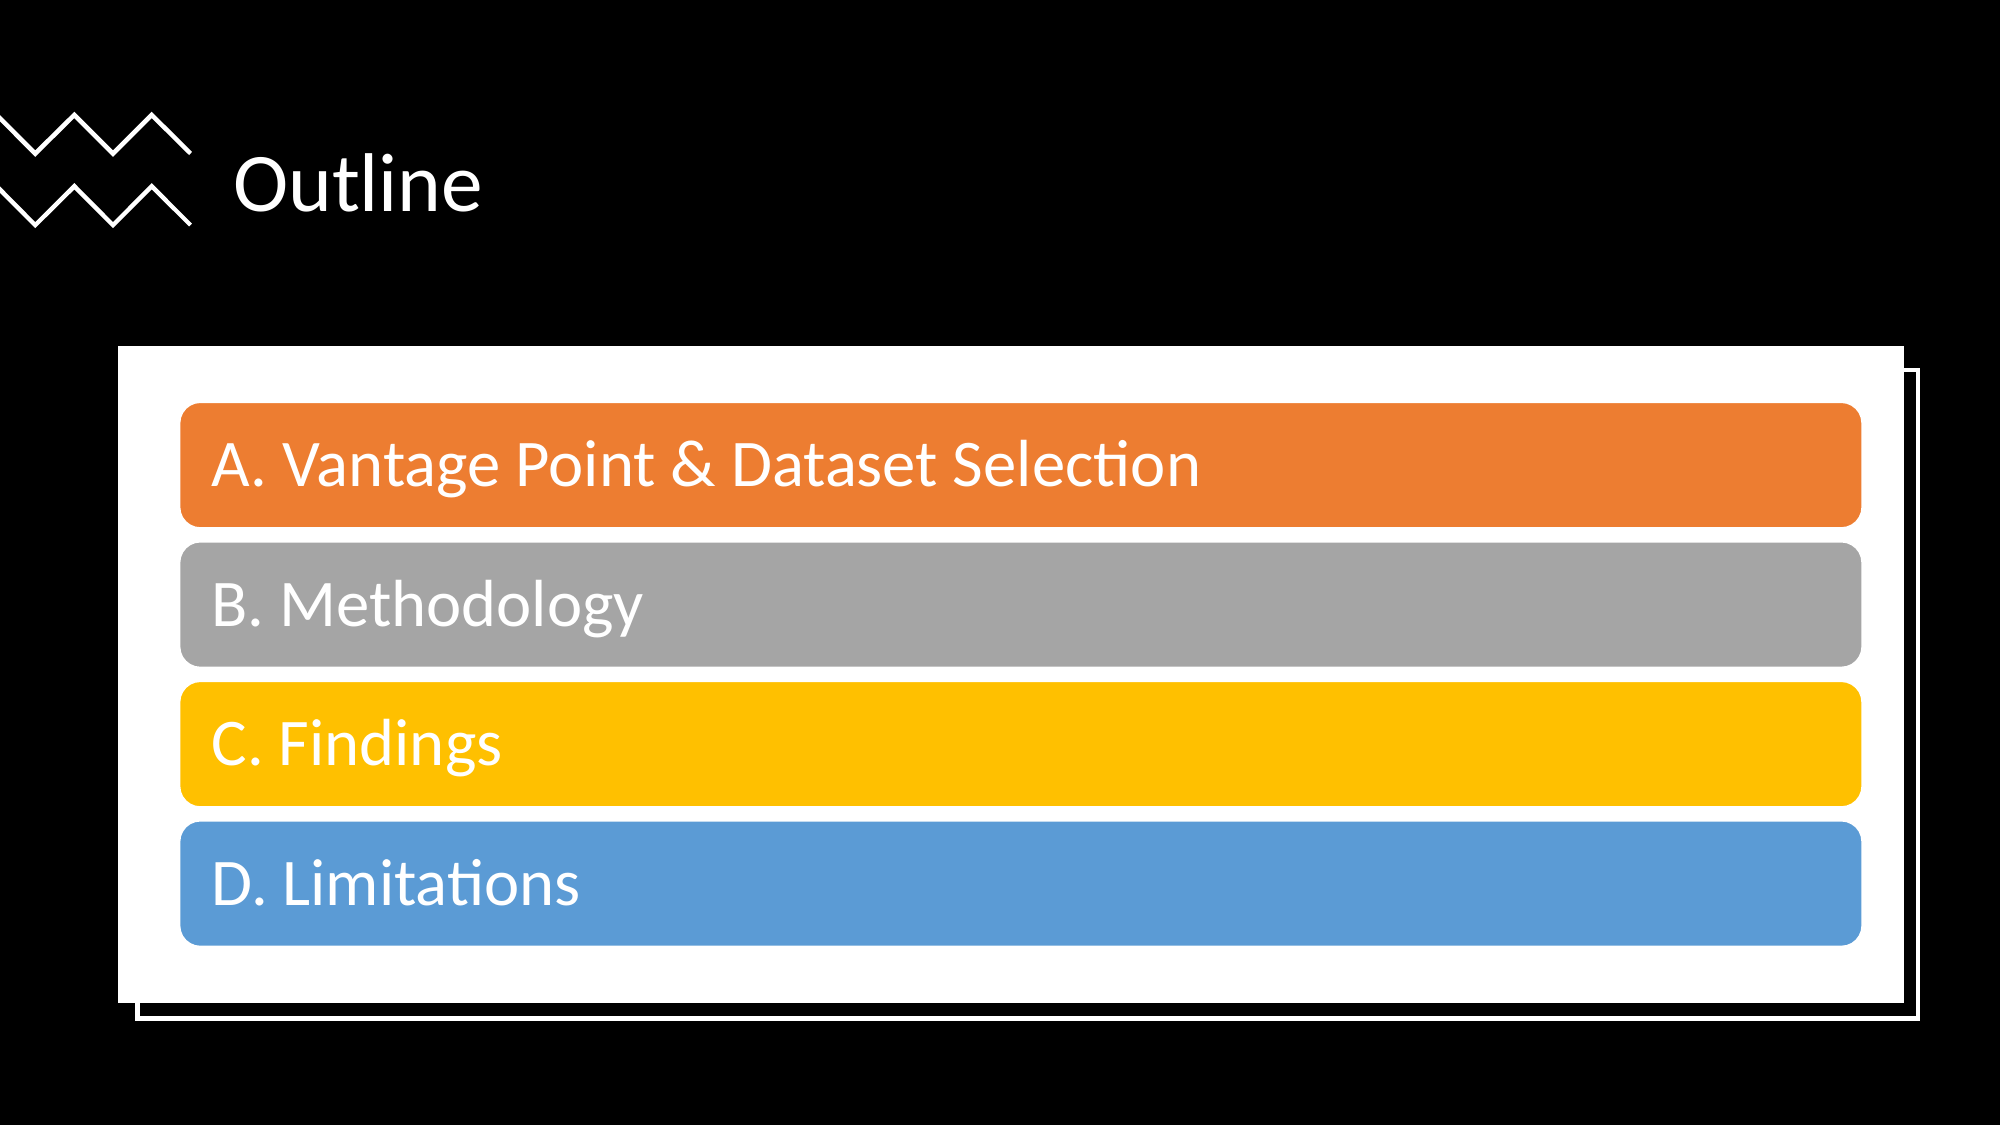

# Outline

A. Vantage Point & Dataset Selection
B. Methodology
C. Findings
D. Limitations
8